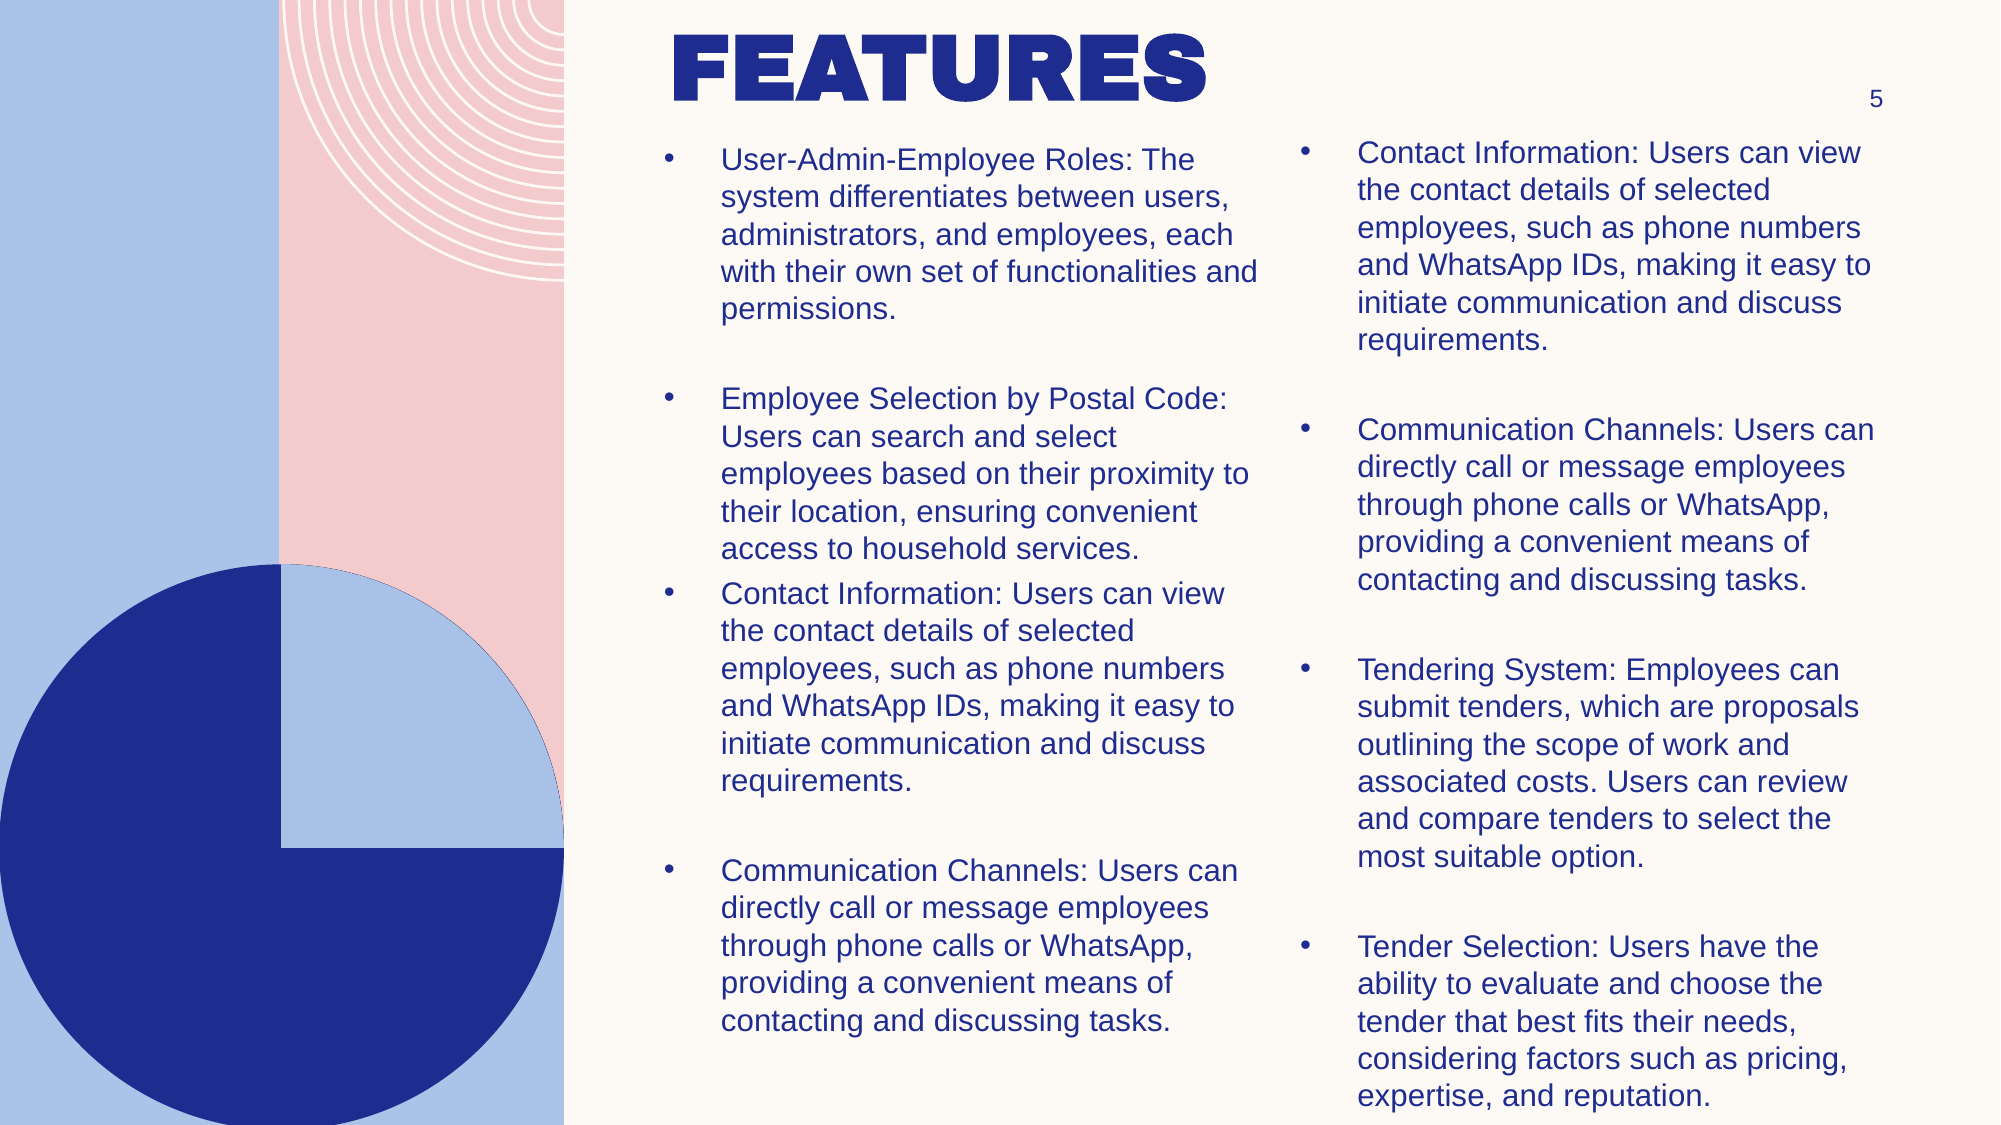

# features
5
Contact Information: Users can view the contact details of selected employees, such as phone numbers and WhatsApp IDs, making it easy to initiate communication and discuss requirements.

Communication Channels: Users can directly call or message employees through phone calls or WhatsApp, providing a convenient means of contacting and discussing tasks.

Tendering System: Employees can submit tenders, which are proposals outlining the scope of work and associated costs. Users can review and compare tenders to select the most suitable option.

Tender Selection: Users have the ability to evaluate and choose the tender that best fits their needs, considering factors such as pricing, expertise, and reputation.

User-Admin-Employee Roles: The system differentiates between users, administrators, and employees, each with their own set of functionalities and permissions.

Employee Selection by Postal Code: Users can search and select employees based on their proximity to their location, ensuring convenient access to household services.
Contact Information: Users can view the contact details of selected employees, such as phone numbers and WhatsApp IDs, making it easy to initiate communication and discuss requirements.

Communication Channels: Users can directly call or message employees through phone calls or WhatsApp, providing a convenient means of contacting and discussing tasks.